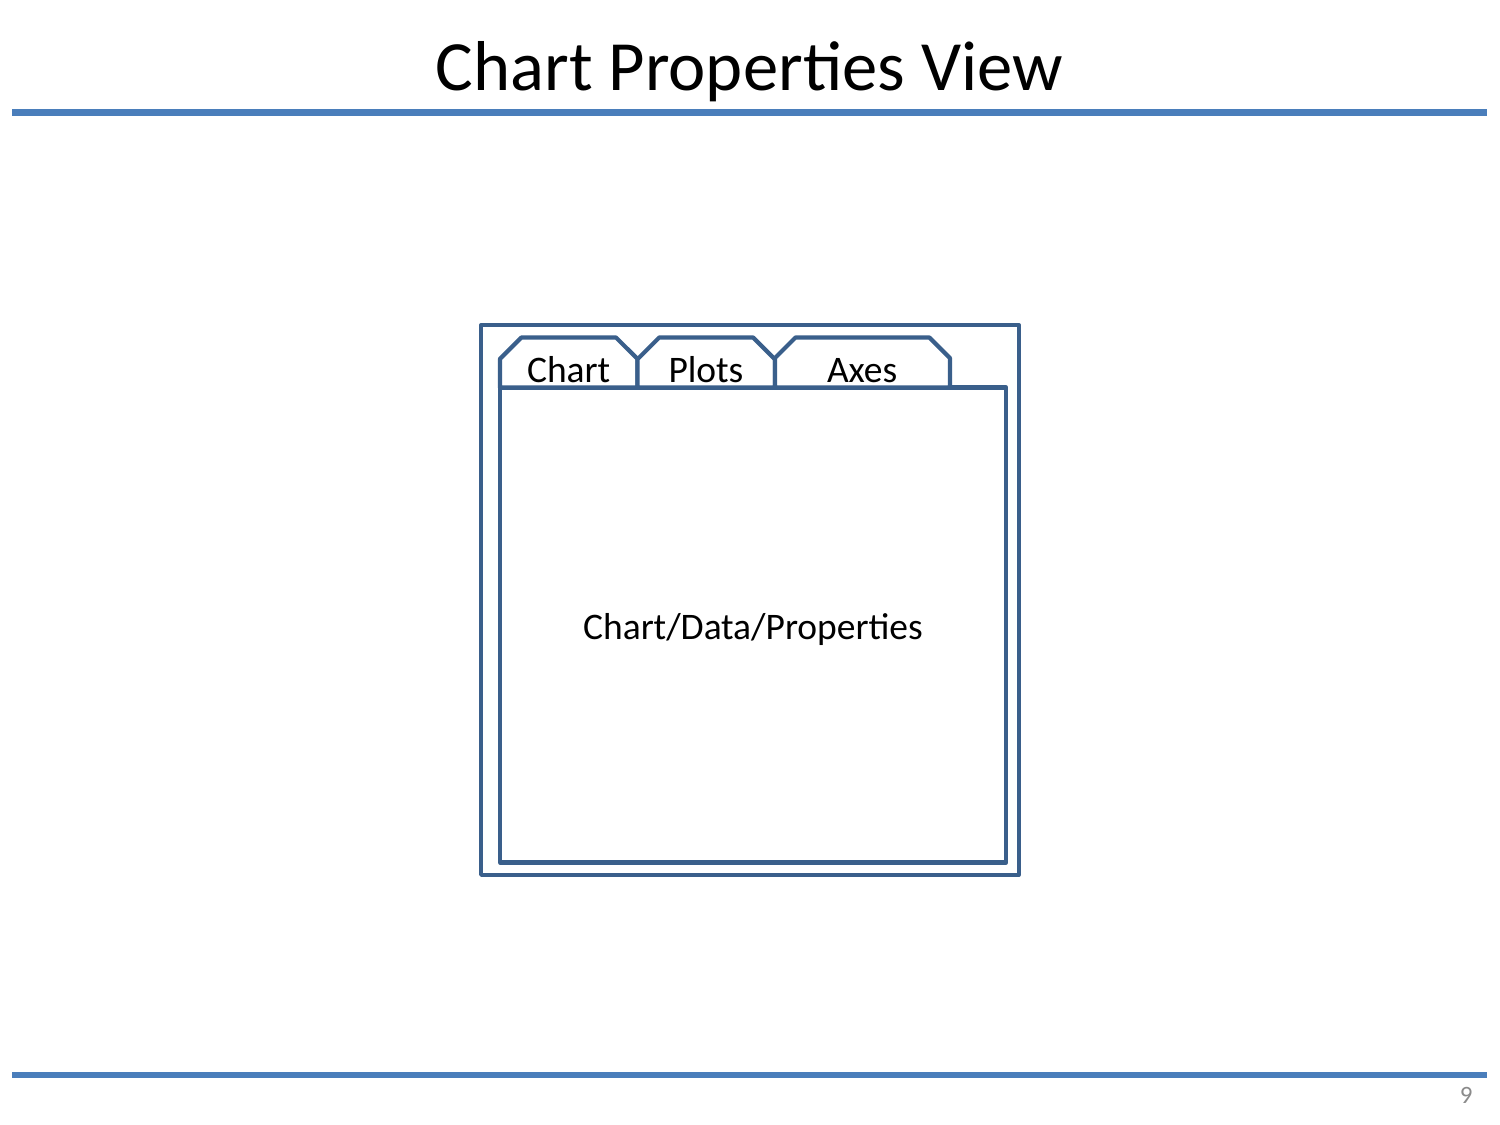

# Chart Properties View

Chart
Plots
Axes
Chart/Data/Properties
9